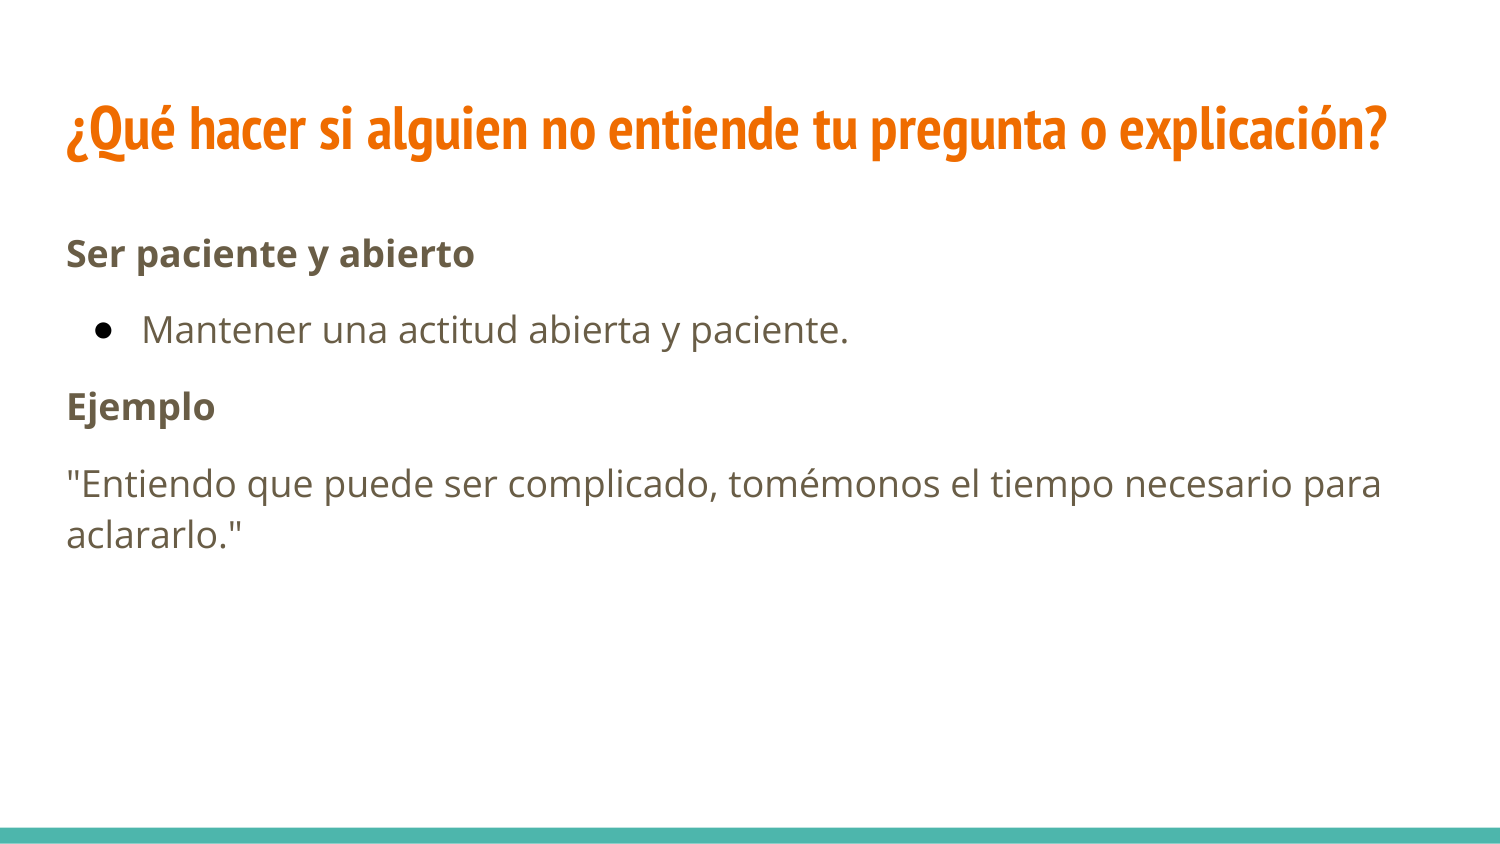

# ¿Qué hacer si alguien no entiende tu pregunta o explicación?
Ser paciente y abierto
Mantener una actitud abierta y paciente.
Ejemplo
"Entiendo que puede ser complicado, tomémonos el tiempo necesario para aclararlo."